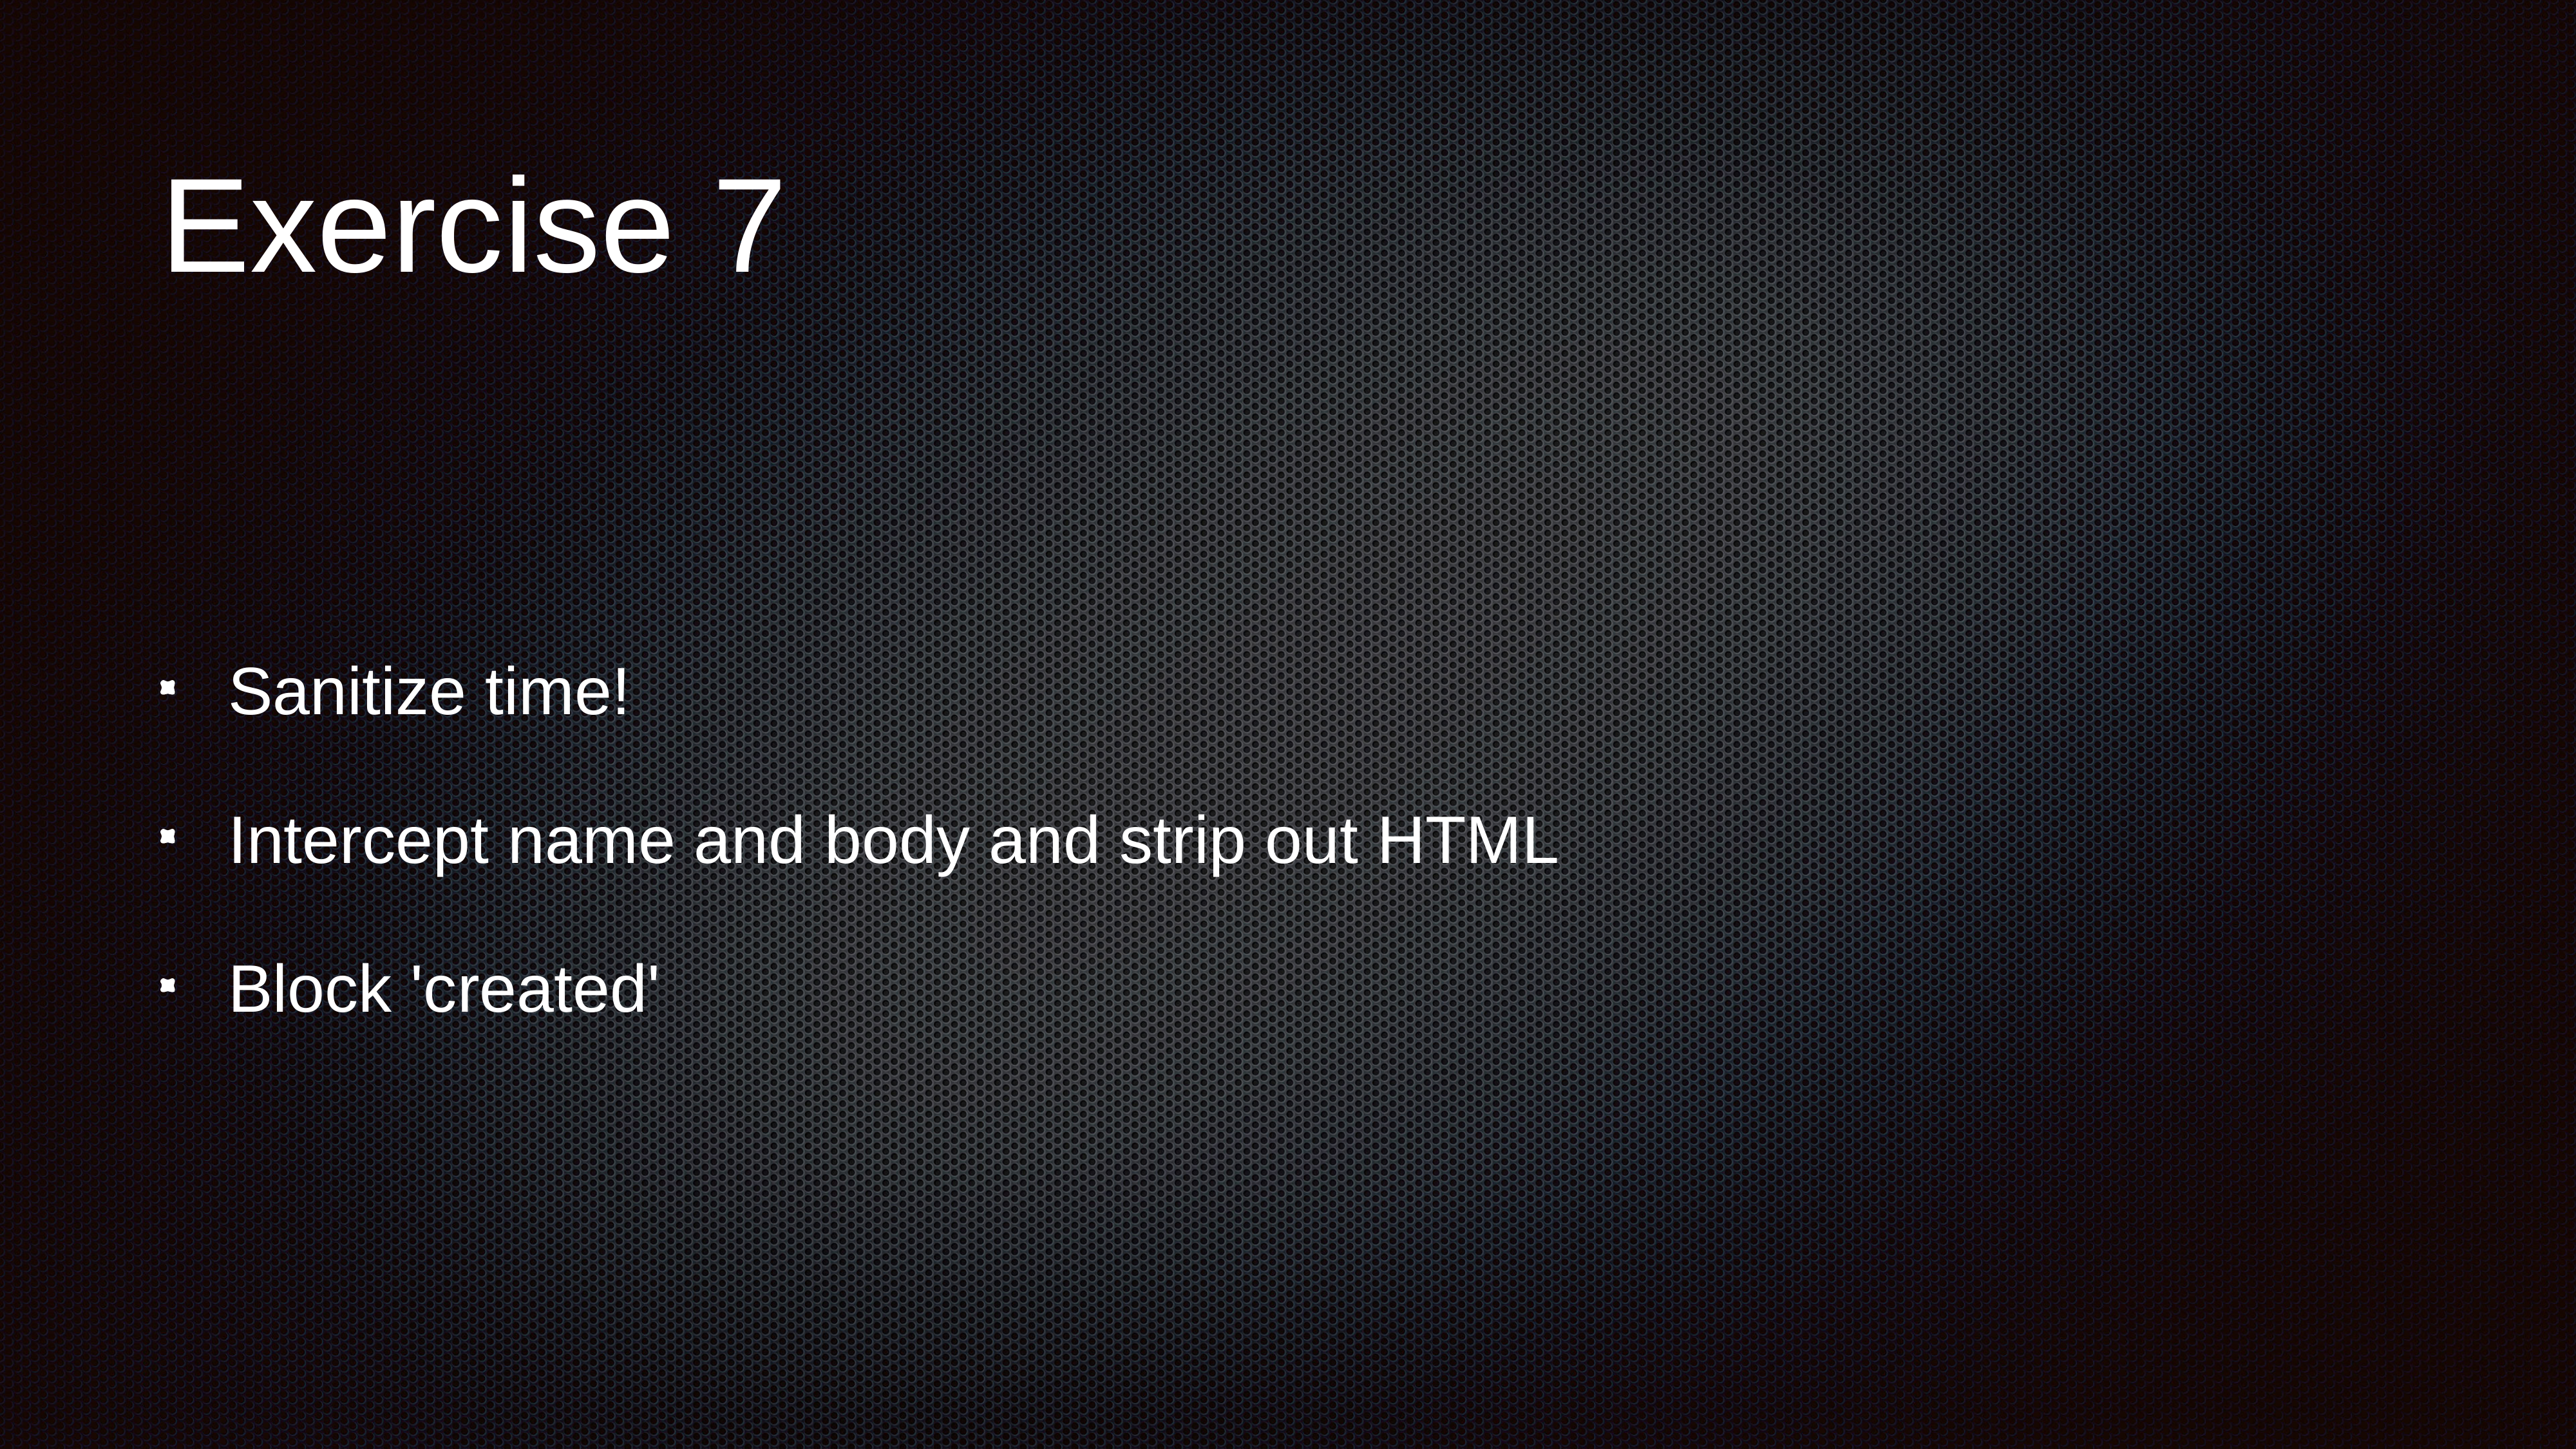

# Exercise 7
Sanitize time!
Intercept name and body and strip out HTML
Block 'created'